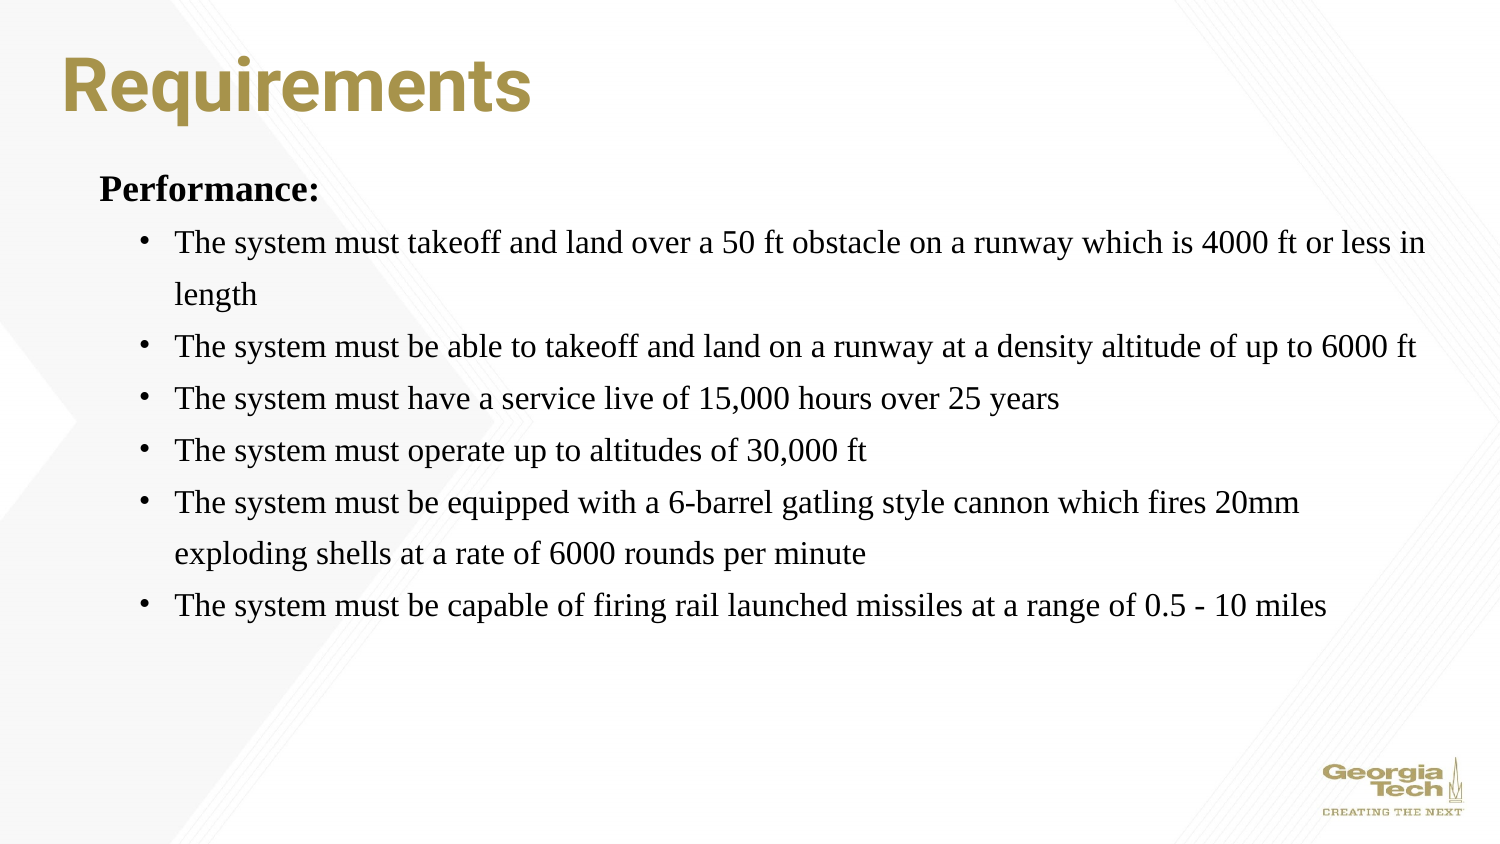

# Requirements
Performance:
The system must takeoff and land over a 50 ft obstacle on a runway which is 4000 ft or less in length
The system must be able to takeoff and land on a runway at a density altitude of up to 6000 ft
The system must have a service live of 15,000 hours over 25 years
The system must operate up to altitudes of 30,000 ft
The system must be equipped with a 6-barrel gatling style cannon which fires 20mm exploding shells at a rate of 6000 rounds per minute
The system must be capable of firing rail launched missiles at a range of 0.5 - 10 miles